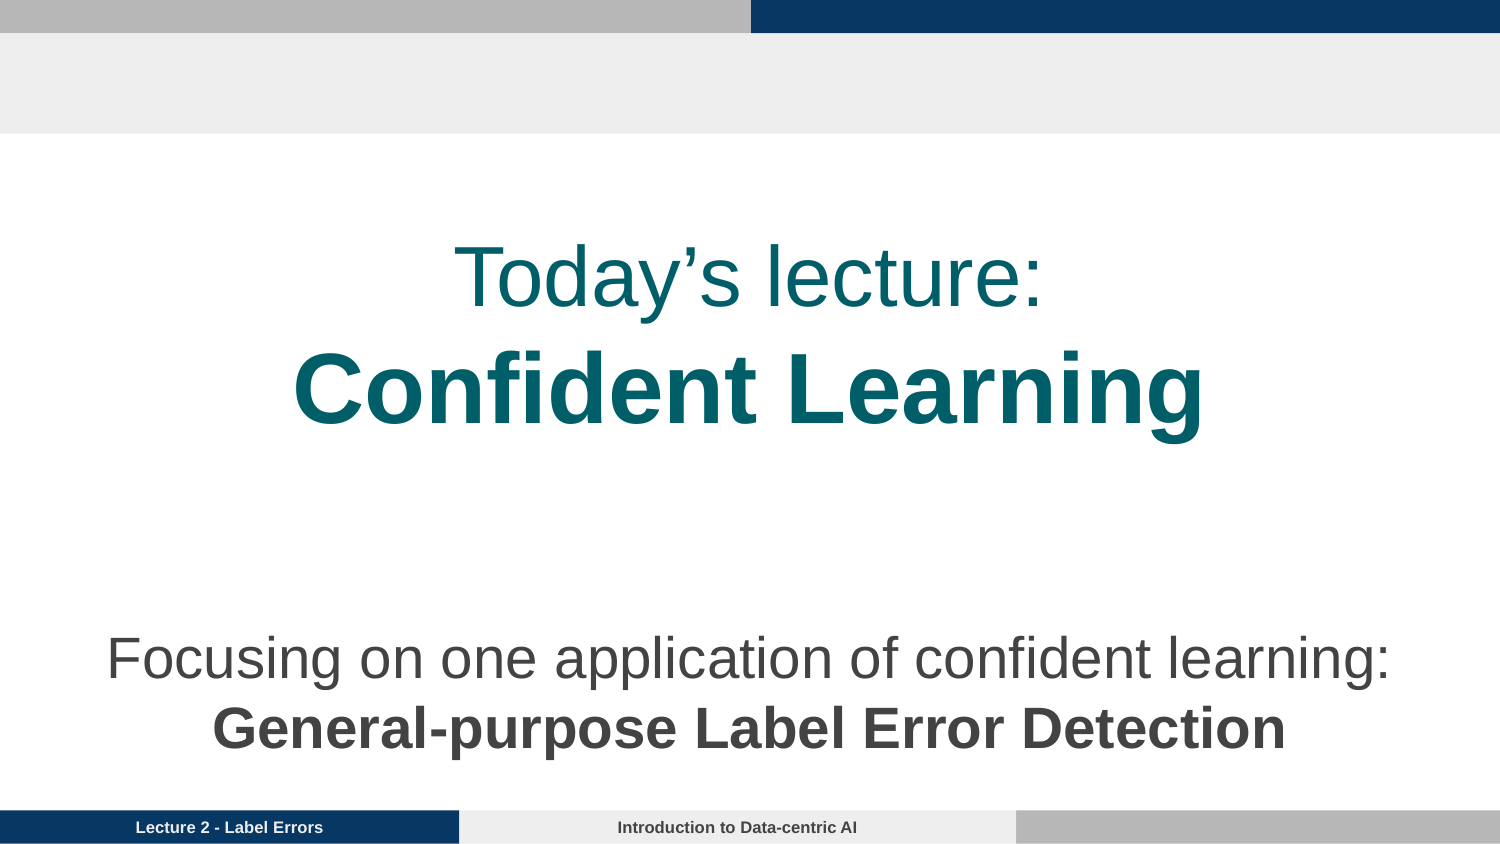

# Today’s lecture:
Confident Learning

Focusing on one application of confident learning: General-purpose Label Error Detection